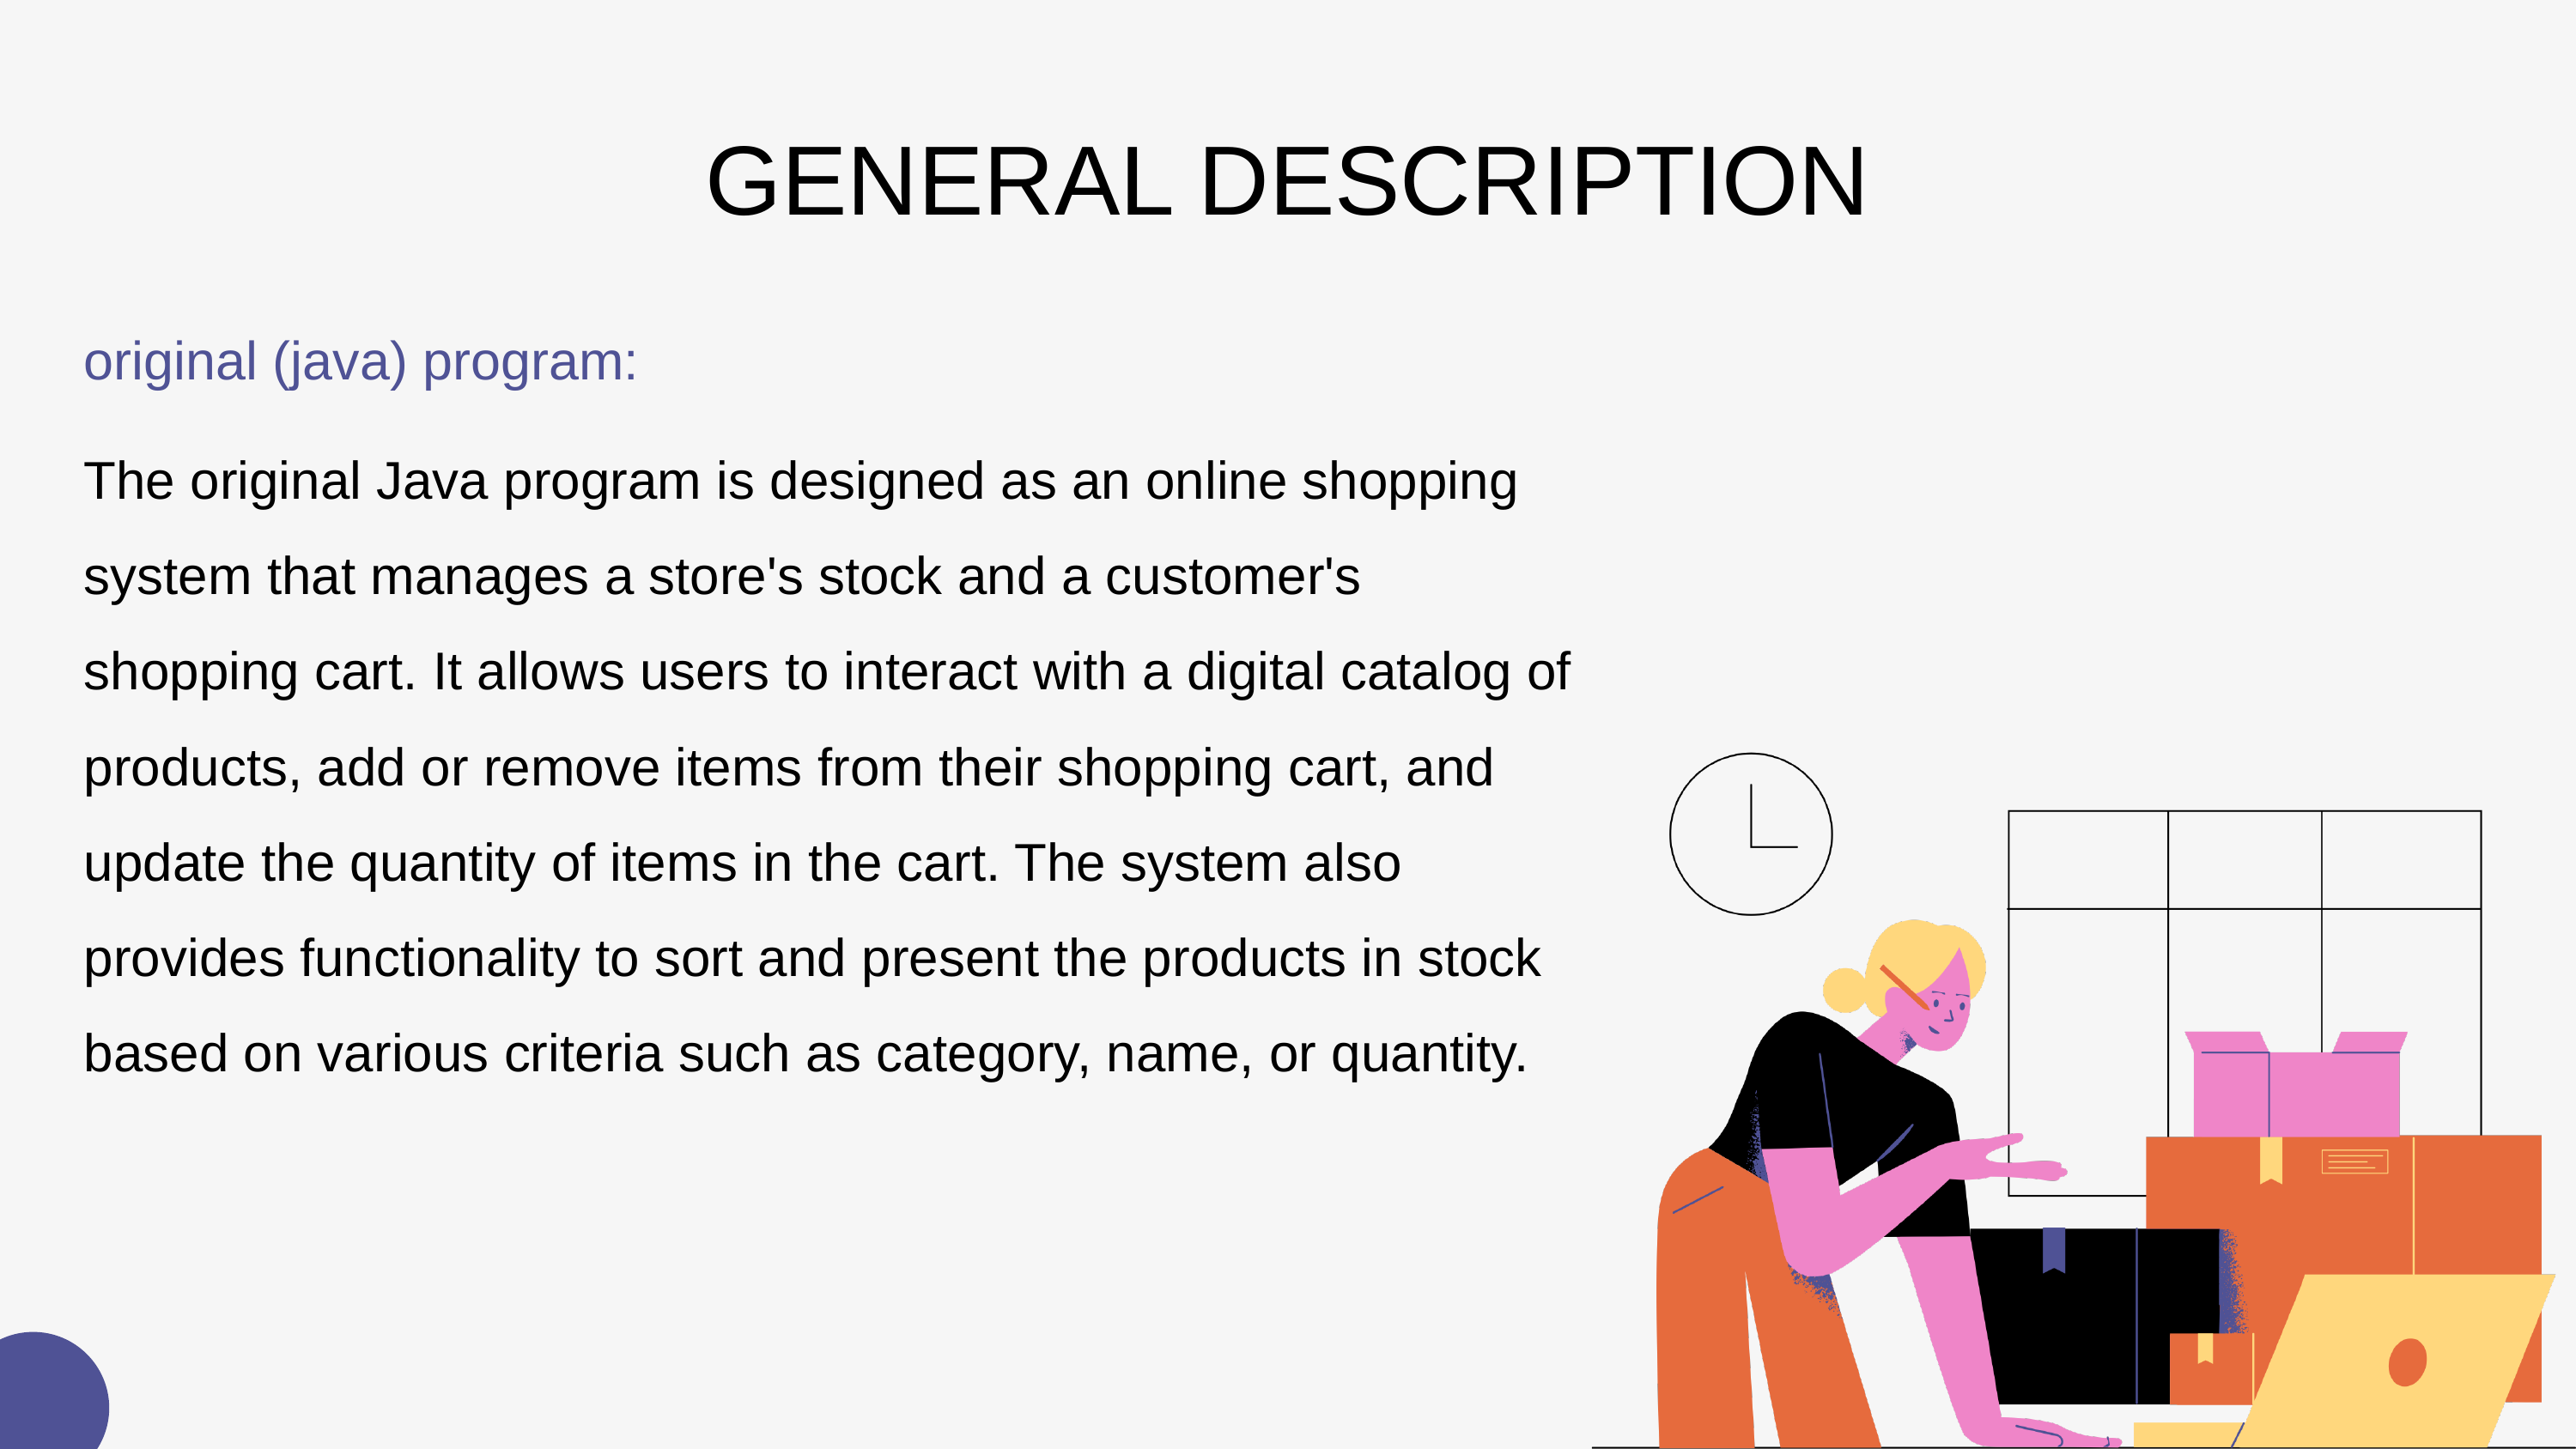

GENERAL DESCRIPTION
original (java) program:
The original Java program is designed as an online shopping system that manages a store's stock and a customer's shopping cart. It allows users to interact with a digital catalog of products, add or remove items from their shopping cart, and update the quantity of items in the cart. The system also provides functionality to sort and present the products in stock based on various criteria such as category, name, or quantity.